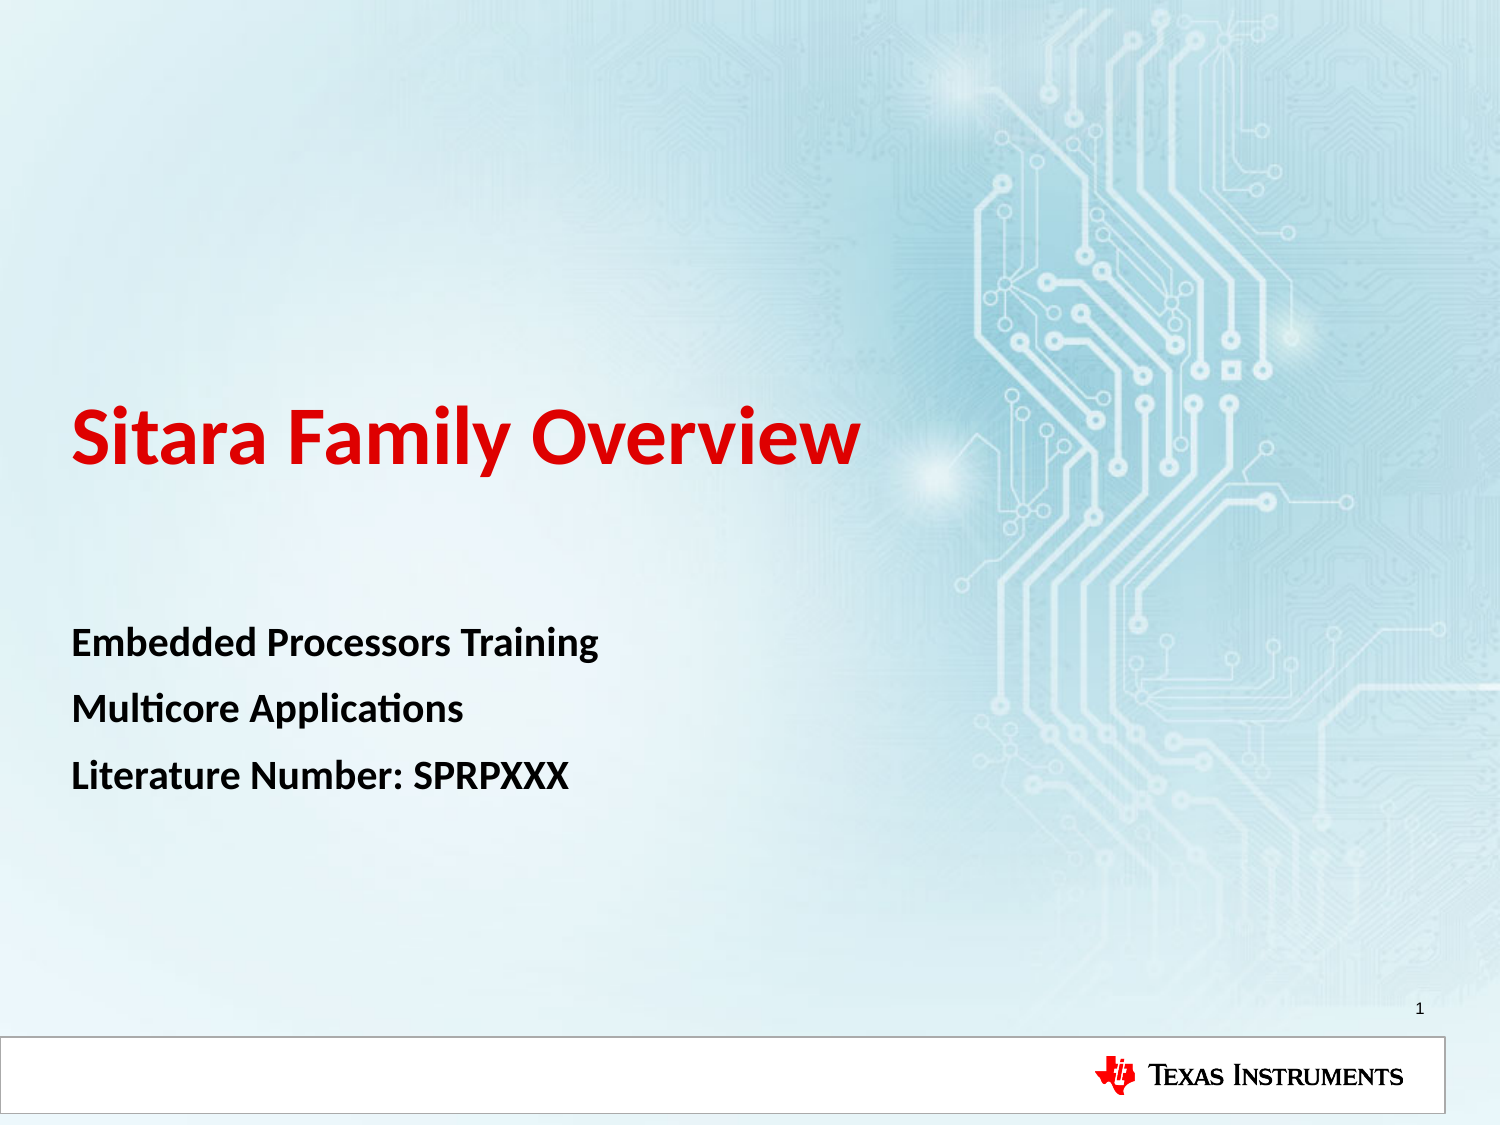

# Sitara Family Overview
Embedded Processors Training
Multicore Applications
Literature Number: SPRPXXX
1